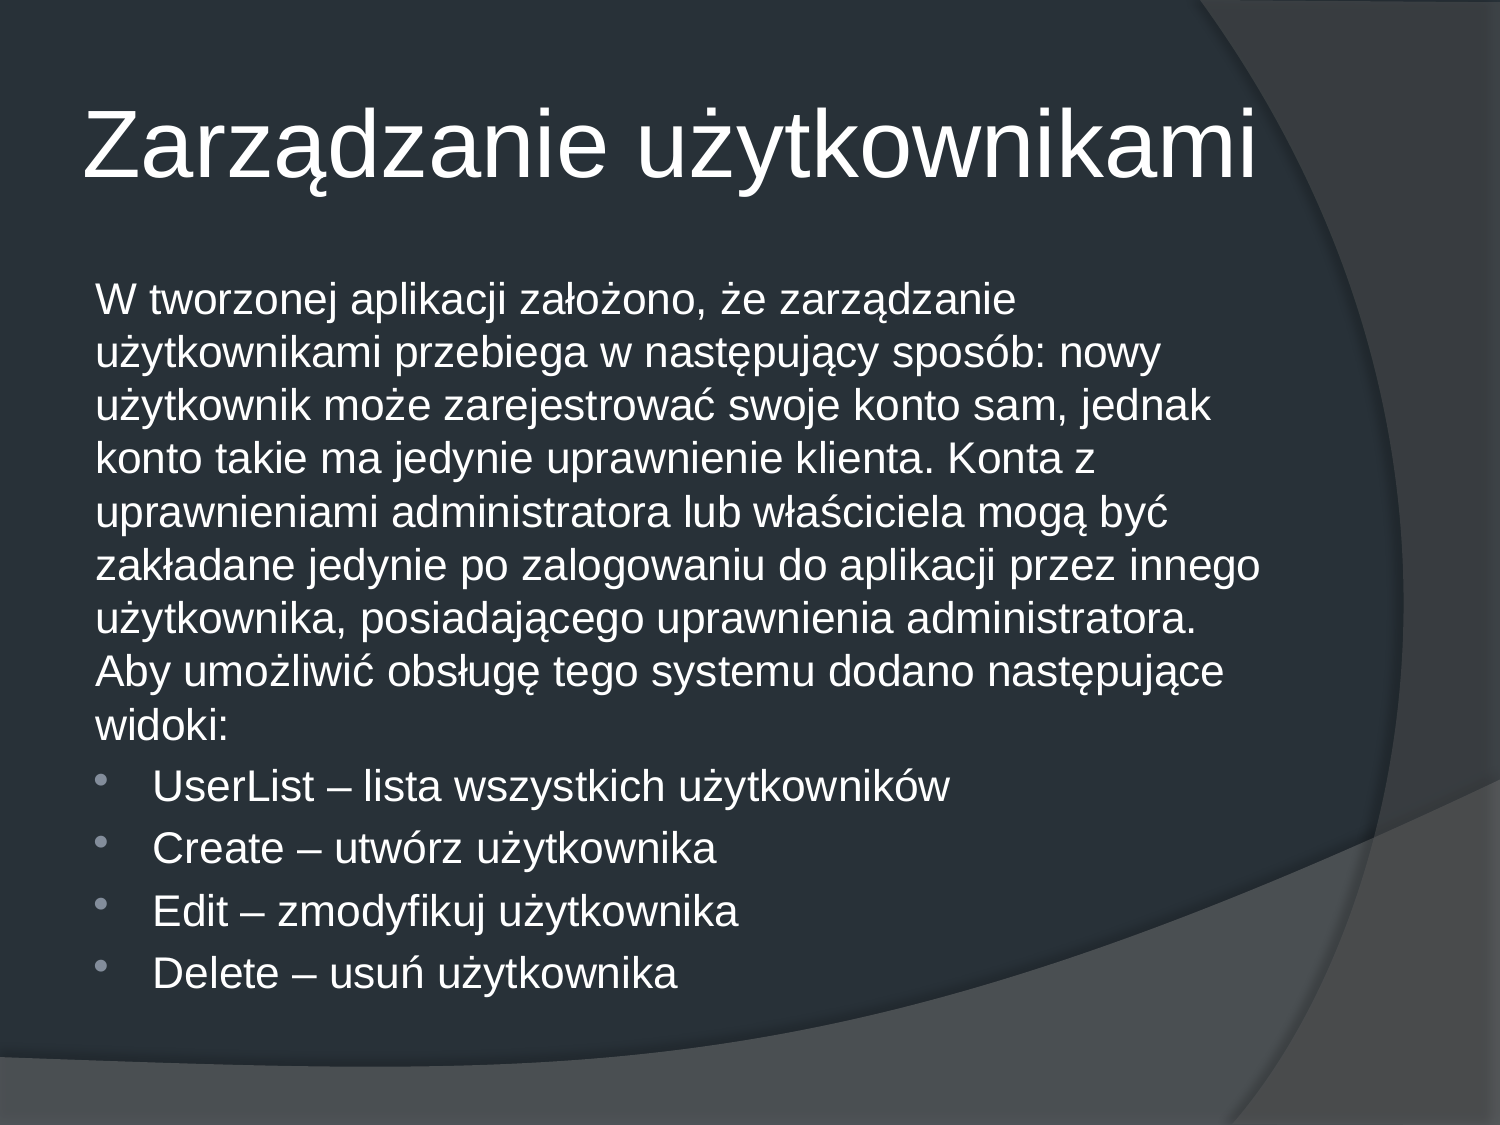

# Zarządzanie użytkownikami
W tworzonej aplikacji założono, że zarządzanie użytkownikami przebiega w następujący sposób: nowy użytkownik może zarejestrować swoje konto sam, jednak konto takie ma jedynie uprawnienie klienta. Konta z uprawnieniami administratora lub właściciela mogą być zakładane jedynie po zalogowaniu do aplikacji przez innego użytkownika, posiadającego uprawnienia administratora. Aby umożliwić obsługę tego systemu dodano następujące widoki:
UserList – lista wszystkich użytkowników
Create – utwórz użytkownika
Edit – zmodyfikuj użytkownika
Delete – usuń użytkownika